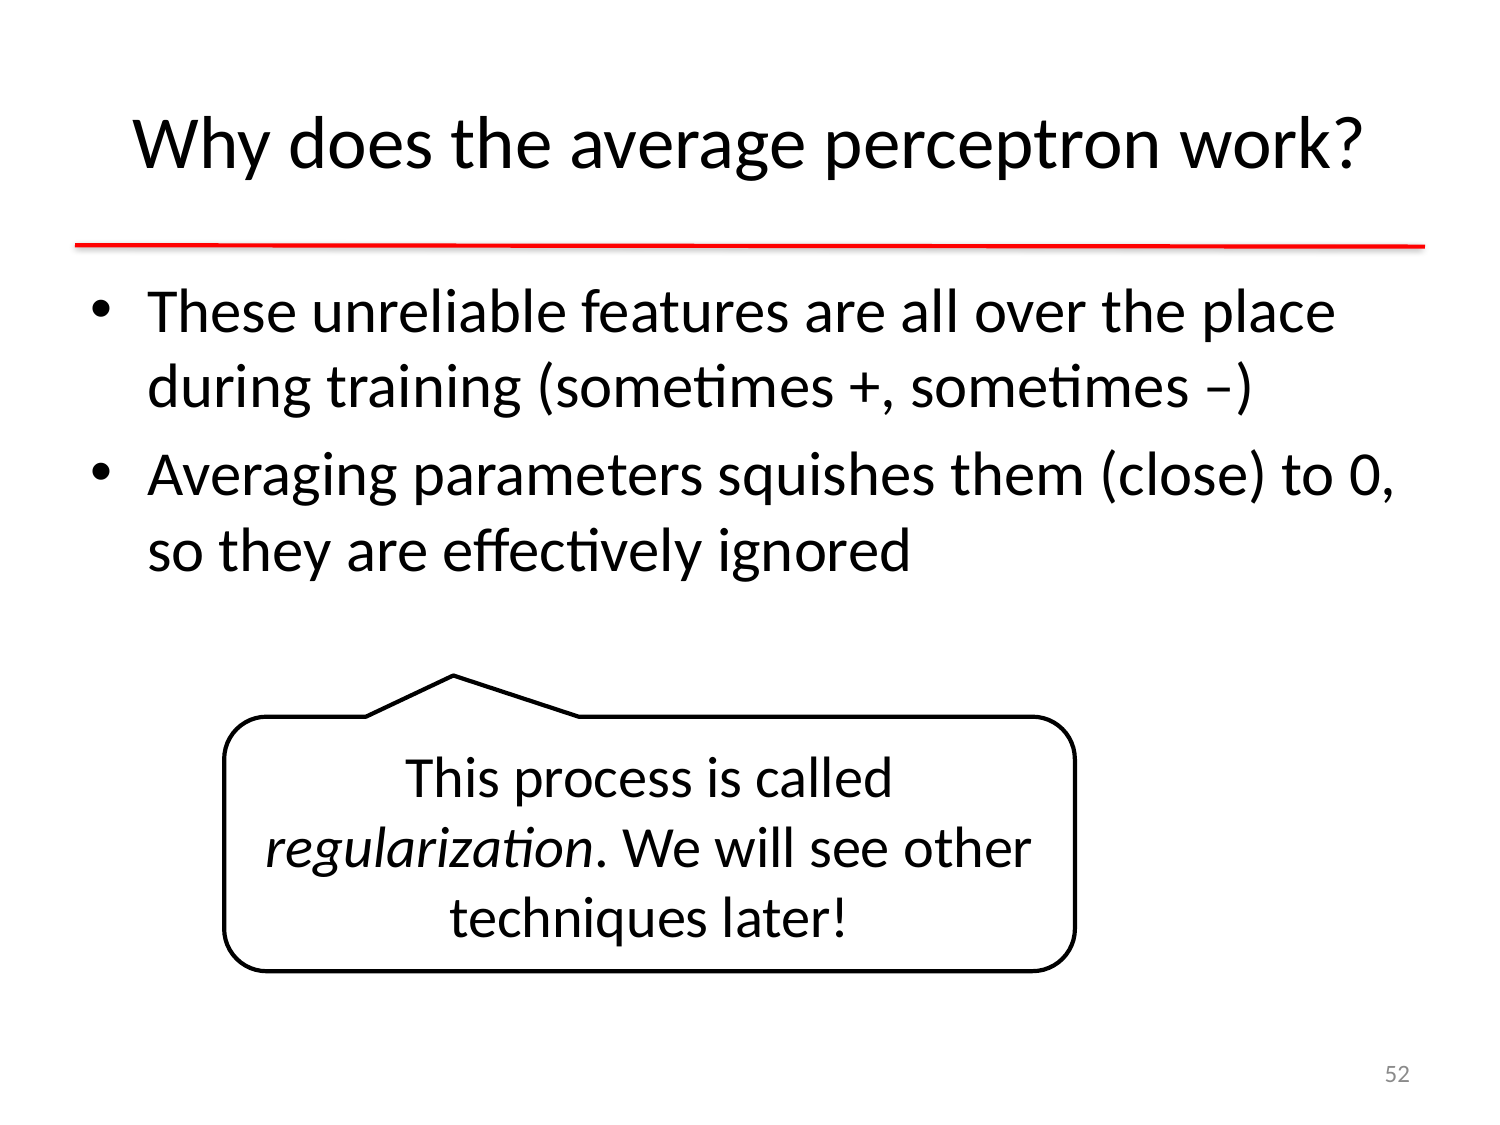

# Why does the average perceptron work?
These unreliable features are all over the place during training (sometimes +, sometimes –)
Averaging parameters squishes them (close) to 0, so they are effectively ignored

This process is called regularization. We will see other techniques later!
52